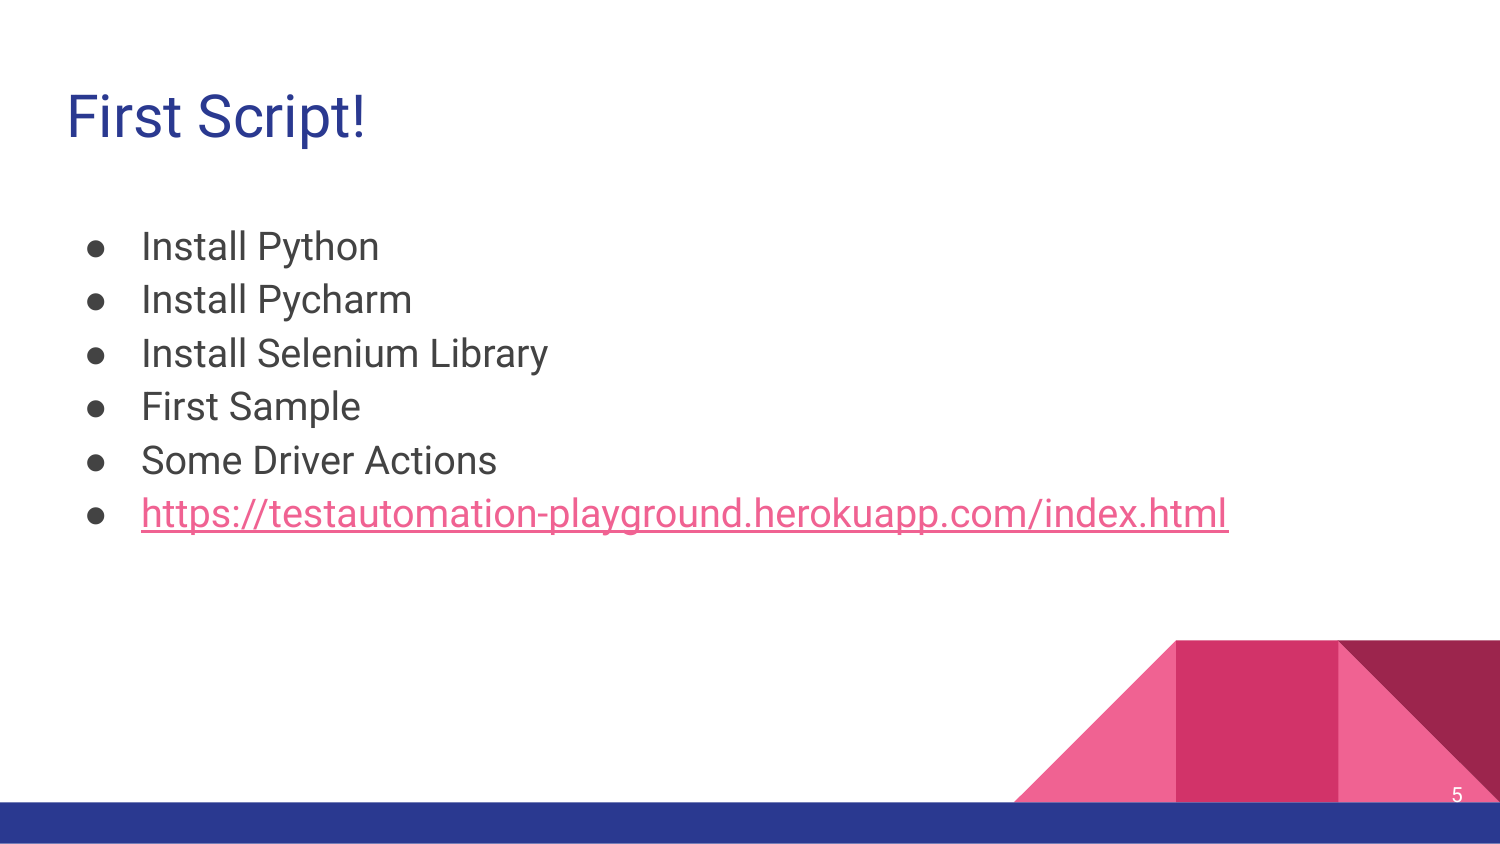

# First Script!
Install Python
Install Pycharm
Install Selenium Library
First Sample
Some Driver Actions
https://testautomation-playground.herokuapp.com/index.html

5